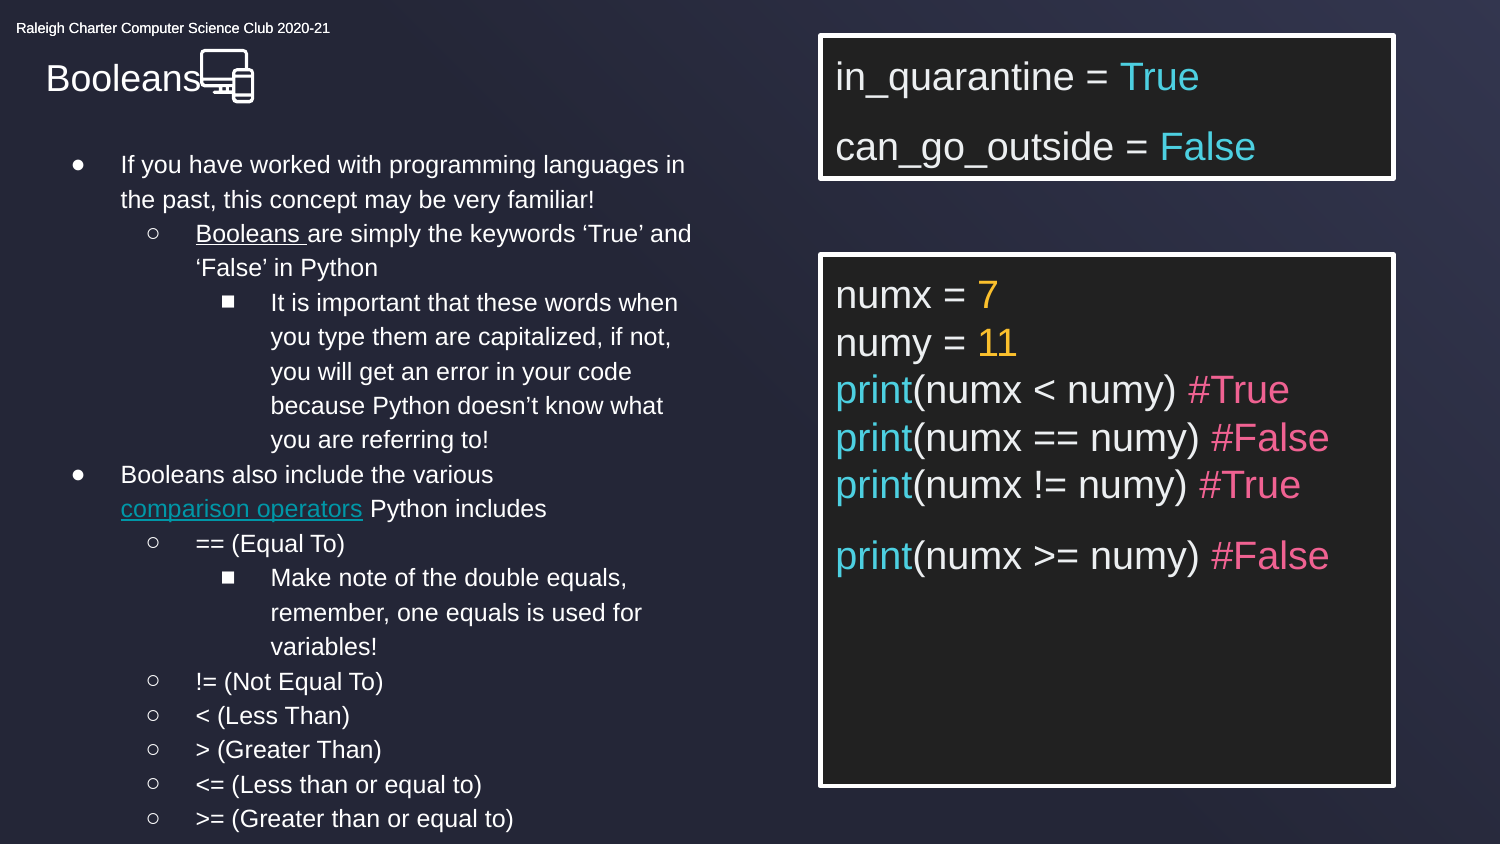

Booleans
in_quarantine = True
can_go_outside = False

If you have worked with programming languages in the past, this concept may be very familiar!
Booleans are simply the keywords ‘True’ and ‘False’ in Python
It is important that these words when you type them are capitalized, if not, you will get an error in your code because Python doesn’t know what you are referring to!
Booleans also include the various comparison operators Python includes
== (Equal To)
Make note of the double equals, remember, one equals is used for variables!
!= (Not Equal To)
< (Less Than)
> (Greater Than)
<= (Less than or equal to)
>= (Greater than or equal to)
numx = 7
numy = 11
print(numx < numy) #True
print(numx == numy) #False
print(numx != numy) #True
print(numx >= numy) #False